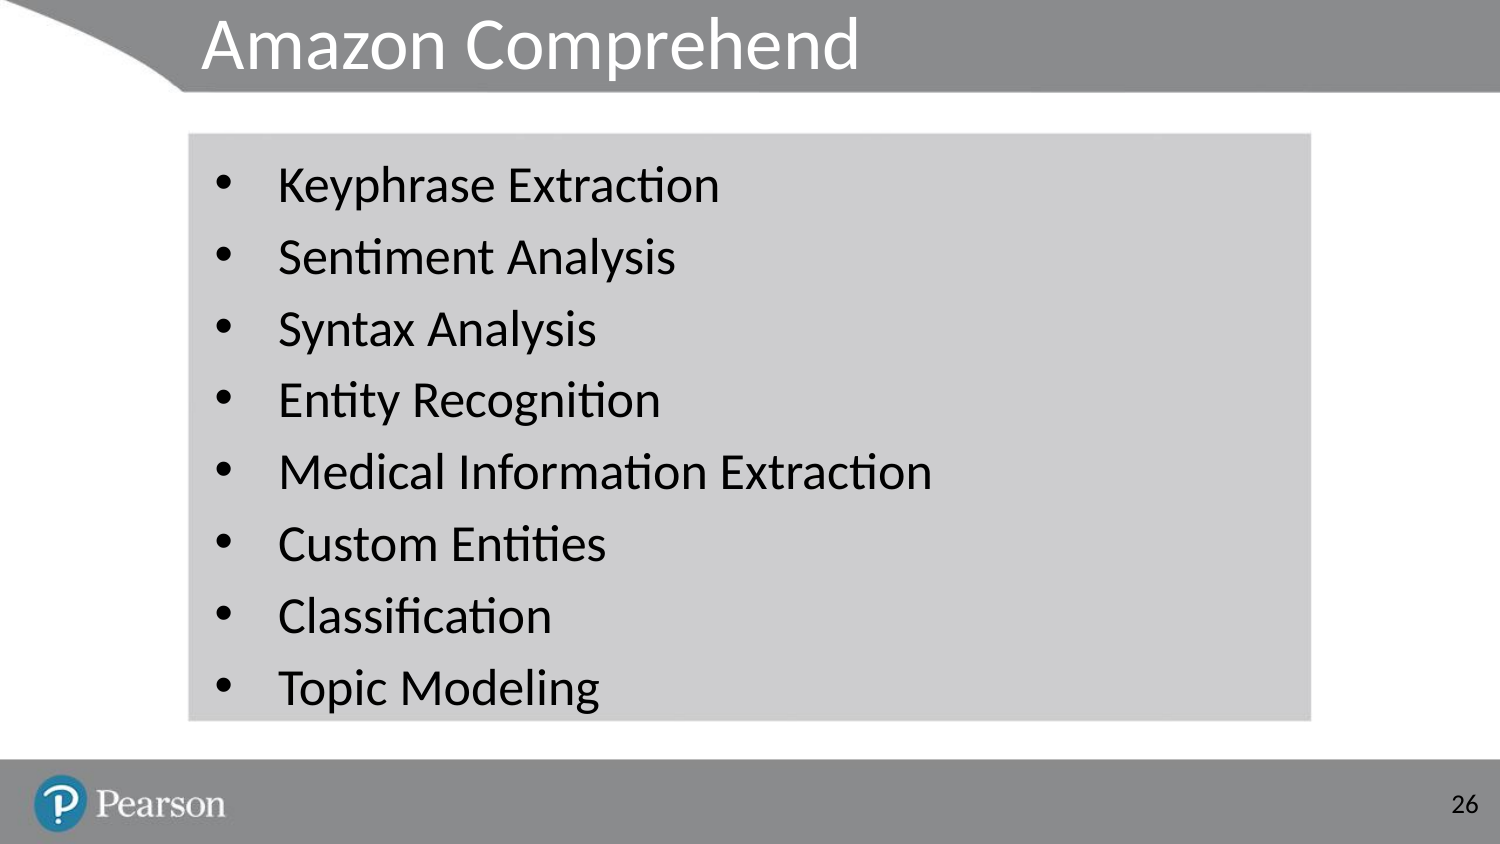

# Amazon Comprehend
Keyphrase Extraction
Sentiment Analysis
Syntax Analysis
Entity Recognition
Medical Information Extraction
Custom Entities
Classification
Topic Modeling
26